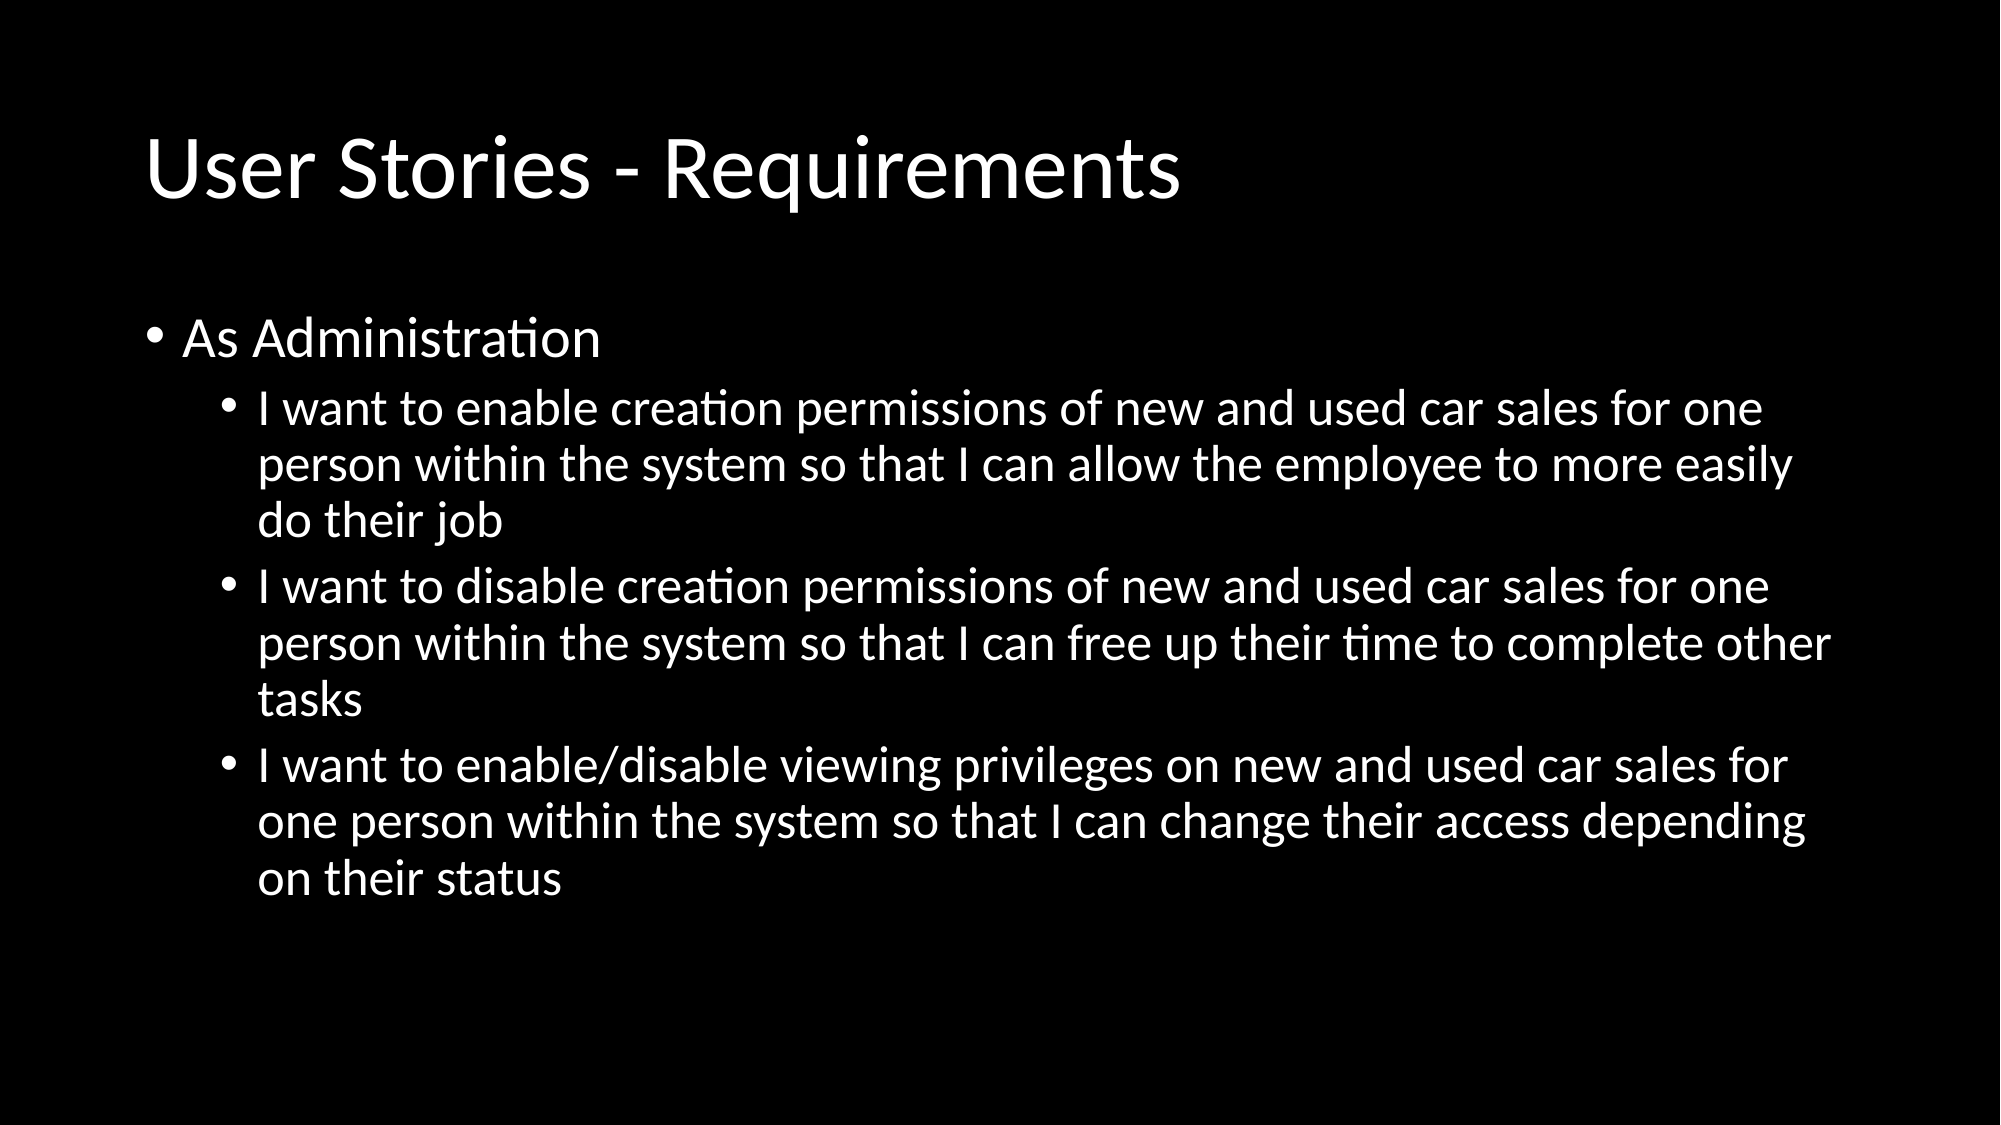

# User Stories - Requirements
As Administration
I want to enable creation permissions of new and used car sales for one person within the system so that I can allow the employee to more easily do their job
I want to disable creation permissions of new and used car sales for one person within the system so that I can free up their time to complete other tasks
I want to enable/disable viewing privileges on new and used car sales for one person within the system so that I can change their access depending on their status